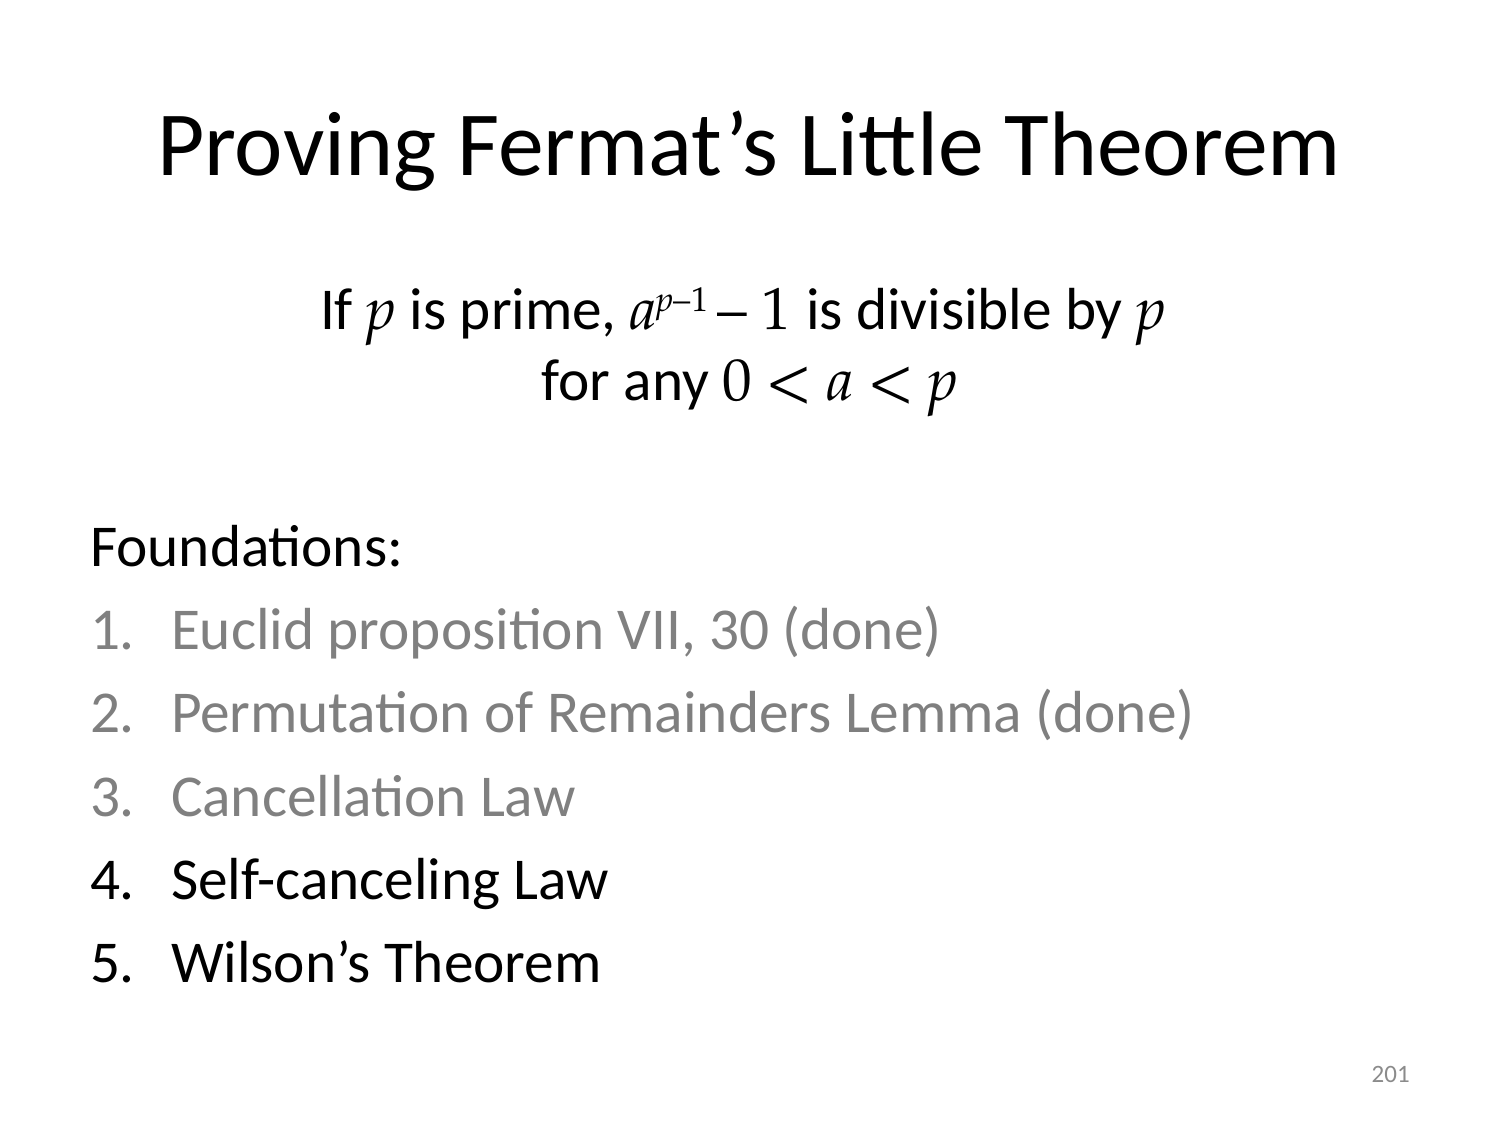

# Proving Fermat’s Little Theorem
If p is prime, ap–1 – 1 is divisible by p
for any 0 < a < p

Foundations:
Euclid proposition VII, 30 (done)
Permutation of Remainders Lemma (done)
Cancellation Law
Self-canceling Law
Wilson’s Theorem

201